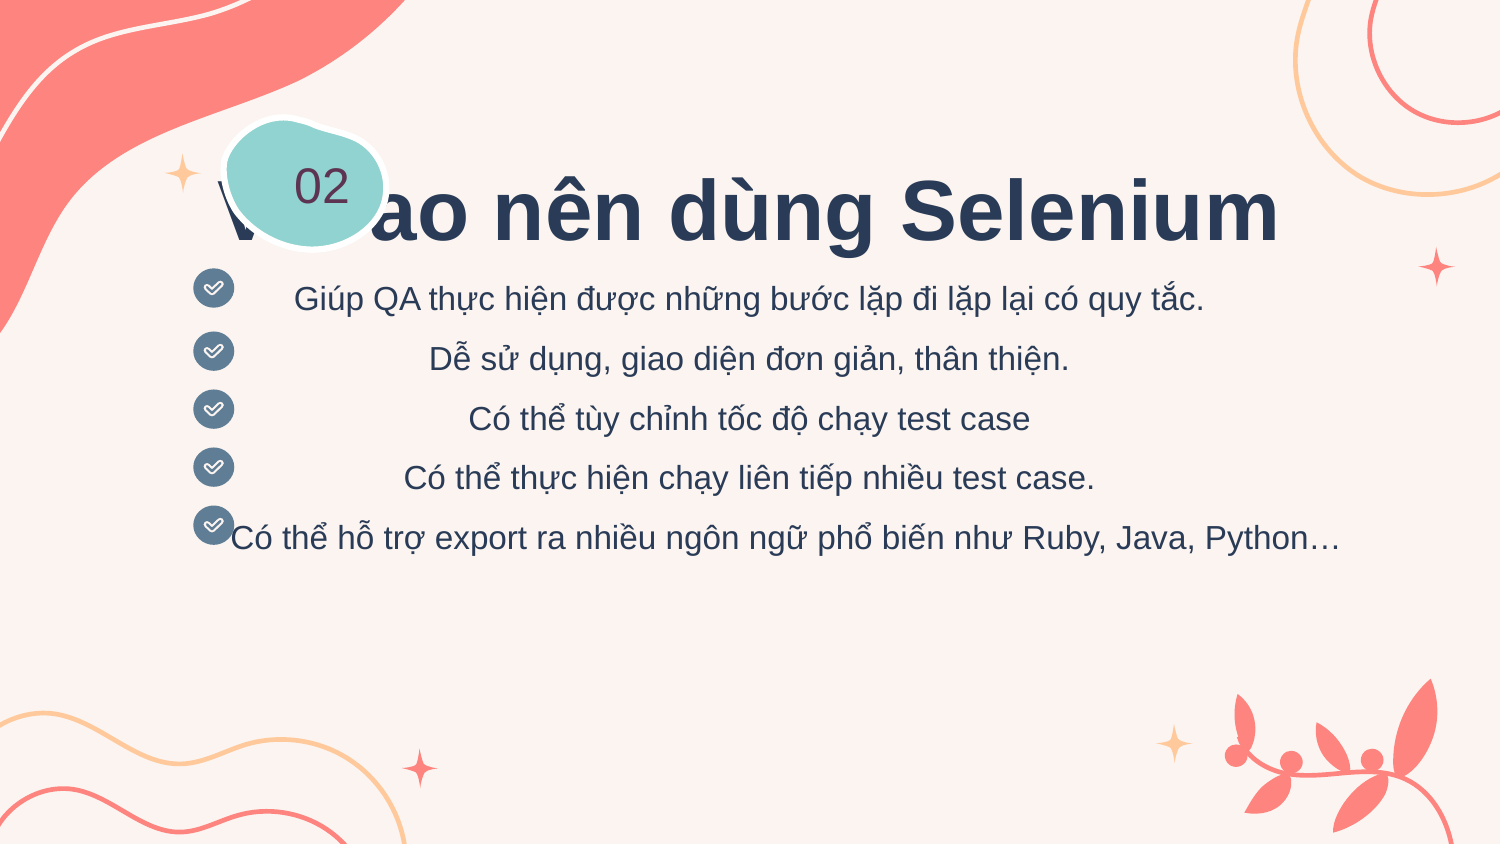

# Vì sao nên dùng Selenium Giúp QA thực hiện được những bước lặp đi lặp lại có quy tắc. Dễ sử dụng, giao diện đơn giản, thân thiện. Có thể tùy chỉnh tốc độ chạy test case Có thể thực hiện chạy liên tiếp nhiều test case. Có thể hỗ trợ export ra nhiều ngôn ngữ phổ biến như Ruby, Java, Python…
       02